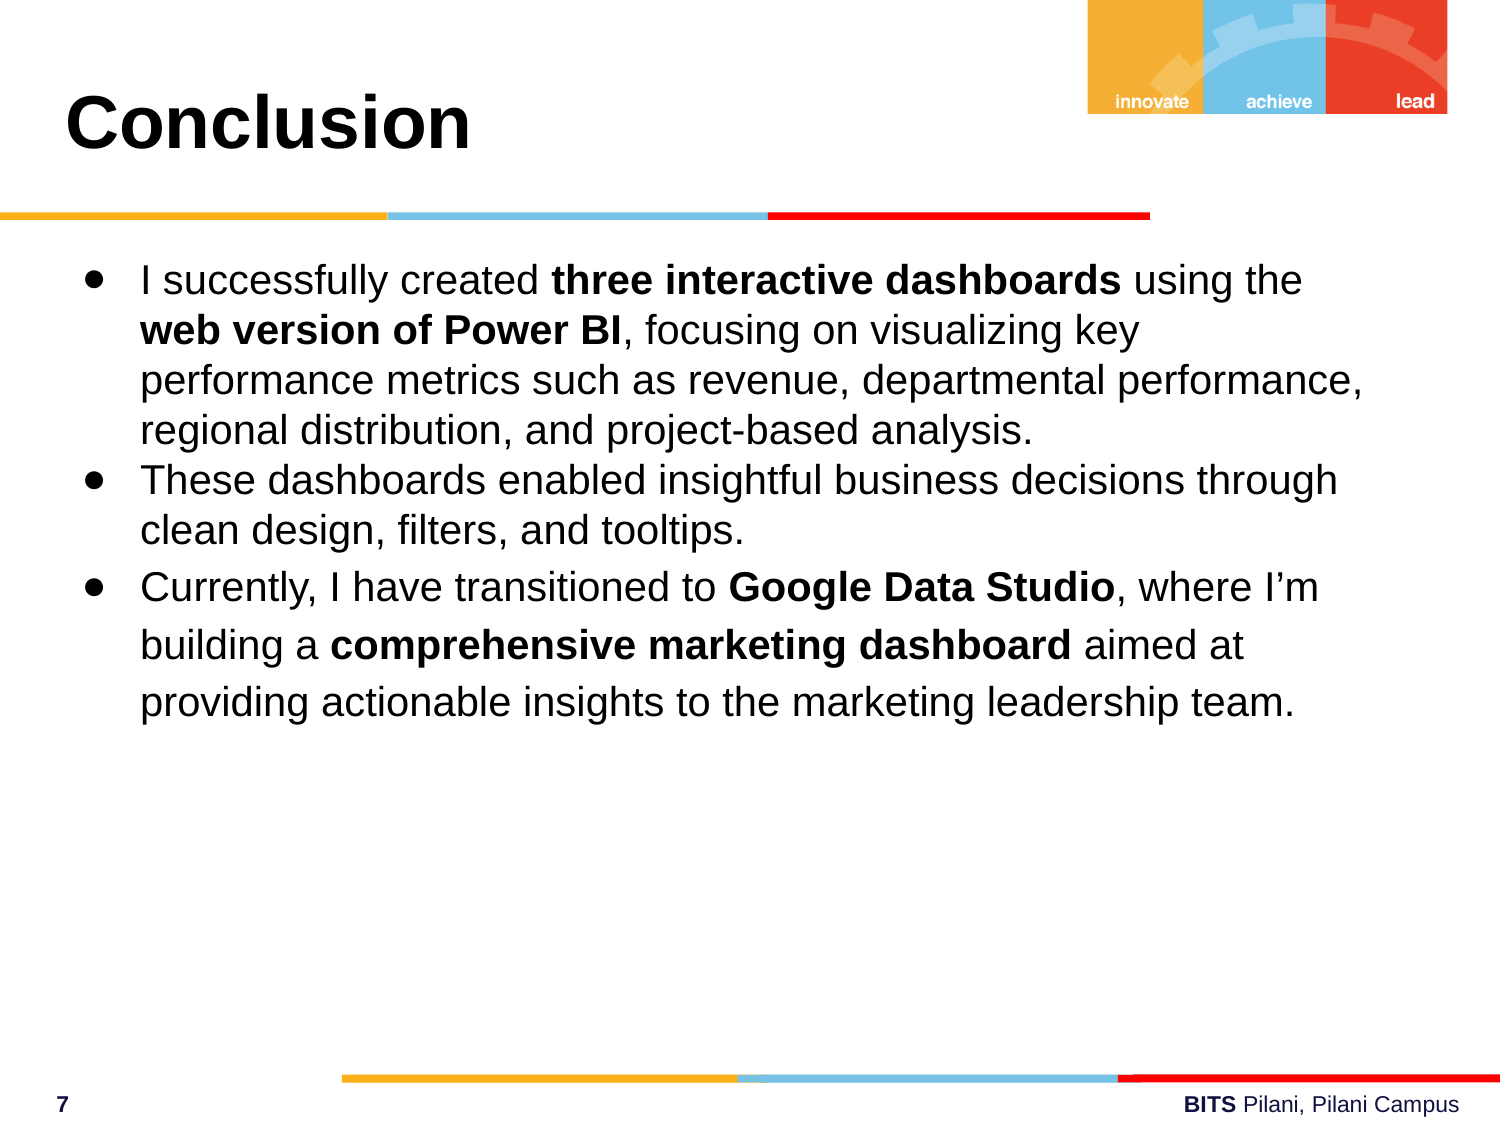

Conclusion
I successfully created three interactive dashboards using the web version of Power BI, focusing on visualizing key performance metrics such as revenue, departmental performance, regional distribution, and project-based analysis.
These dashboards enabled insightful business decisions through clean design, filters, and tooltips.
Currently, I have transitioned to Google Data Studio, where I’m building a comprehensive marketing dashboard aimed at providing actionable insights to the marketing leadership team.